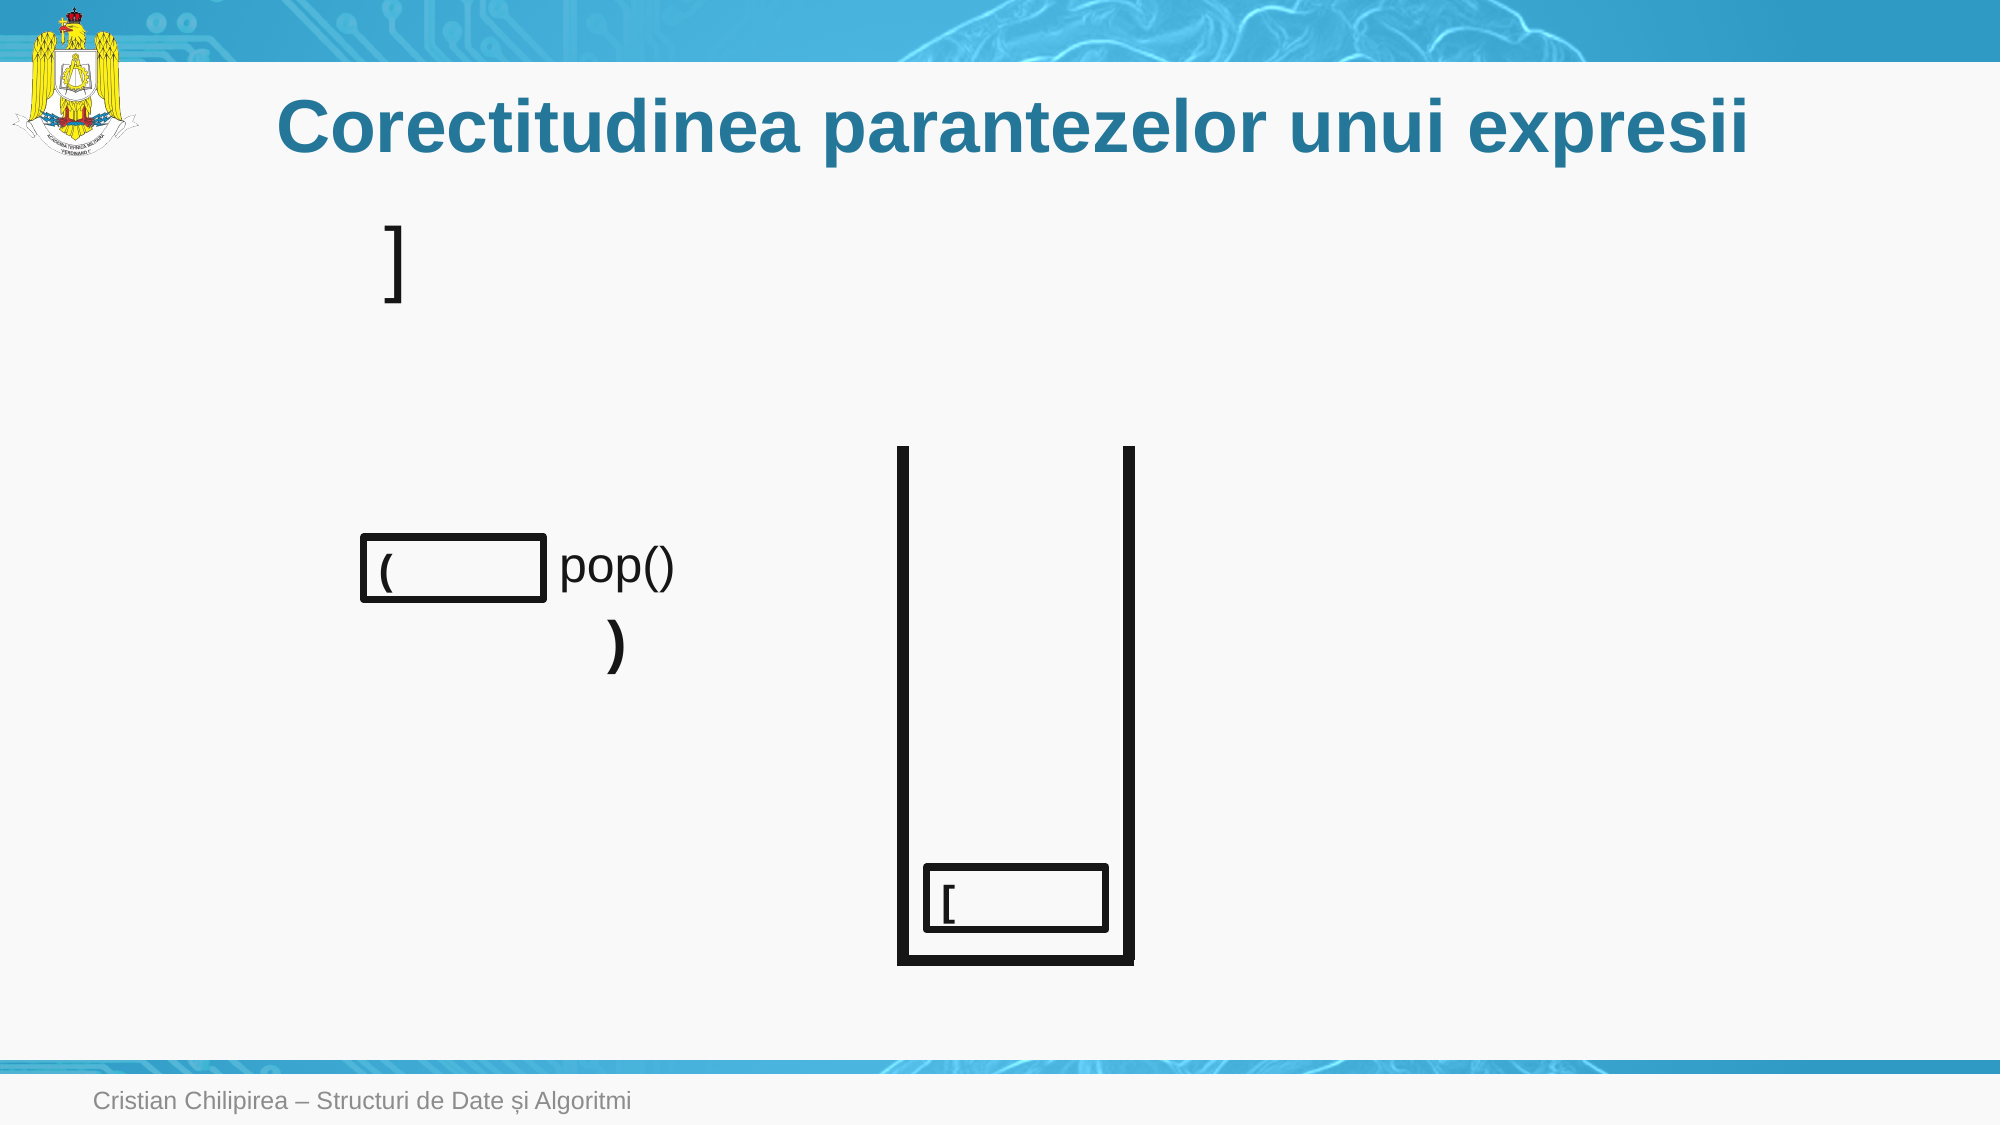

# Corectitudinea parantezelor unui expresii
]
pop()
(
)
[
Cristian Chilipirea – Structuri de Date și Algoritmi